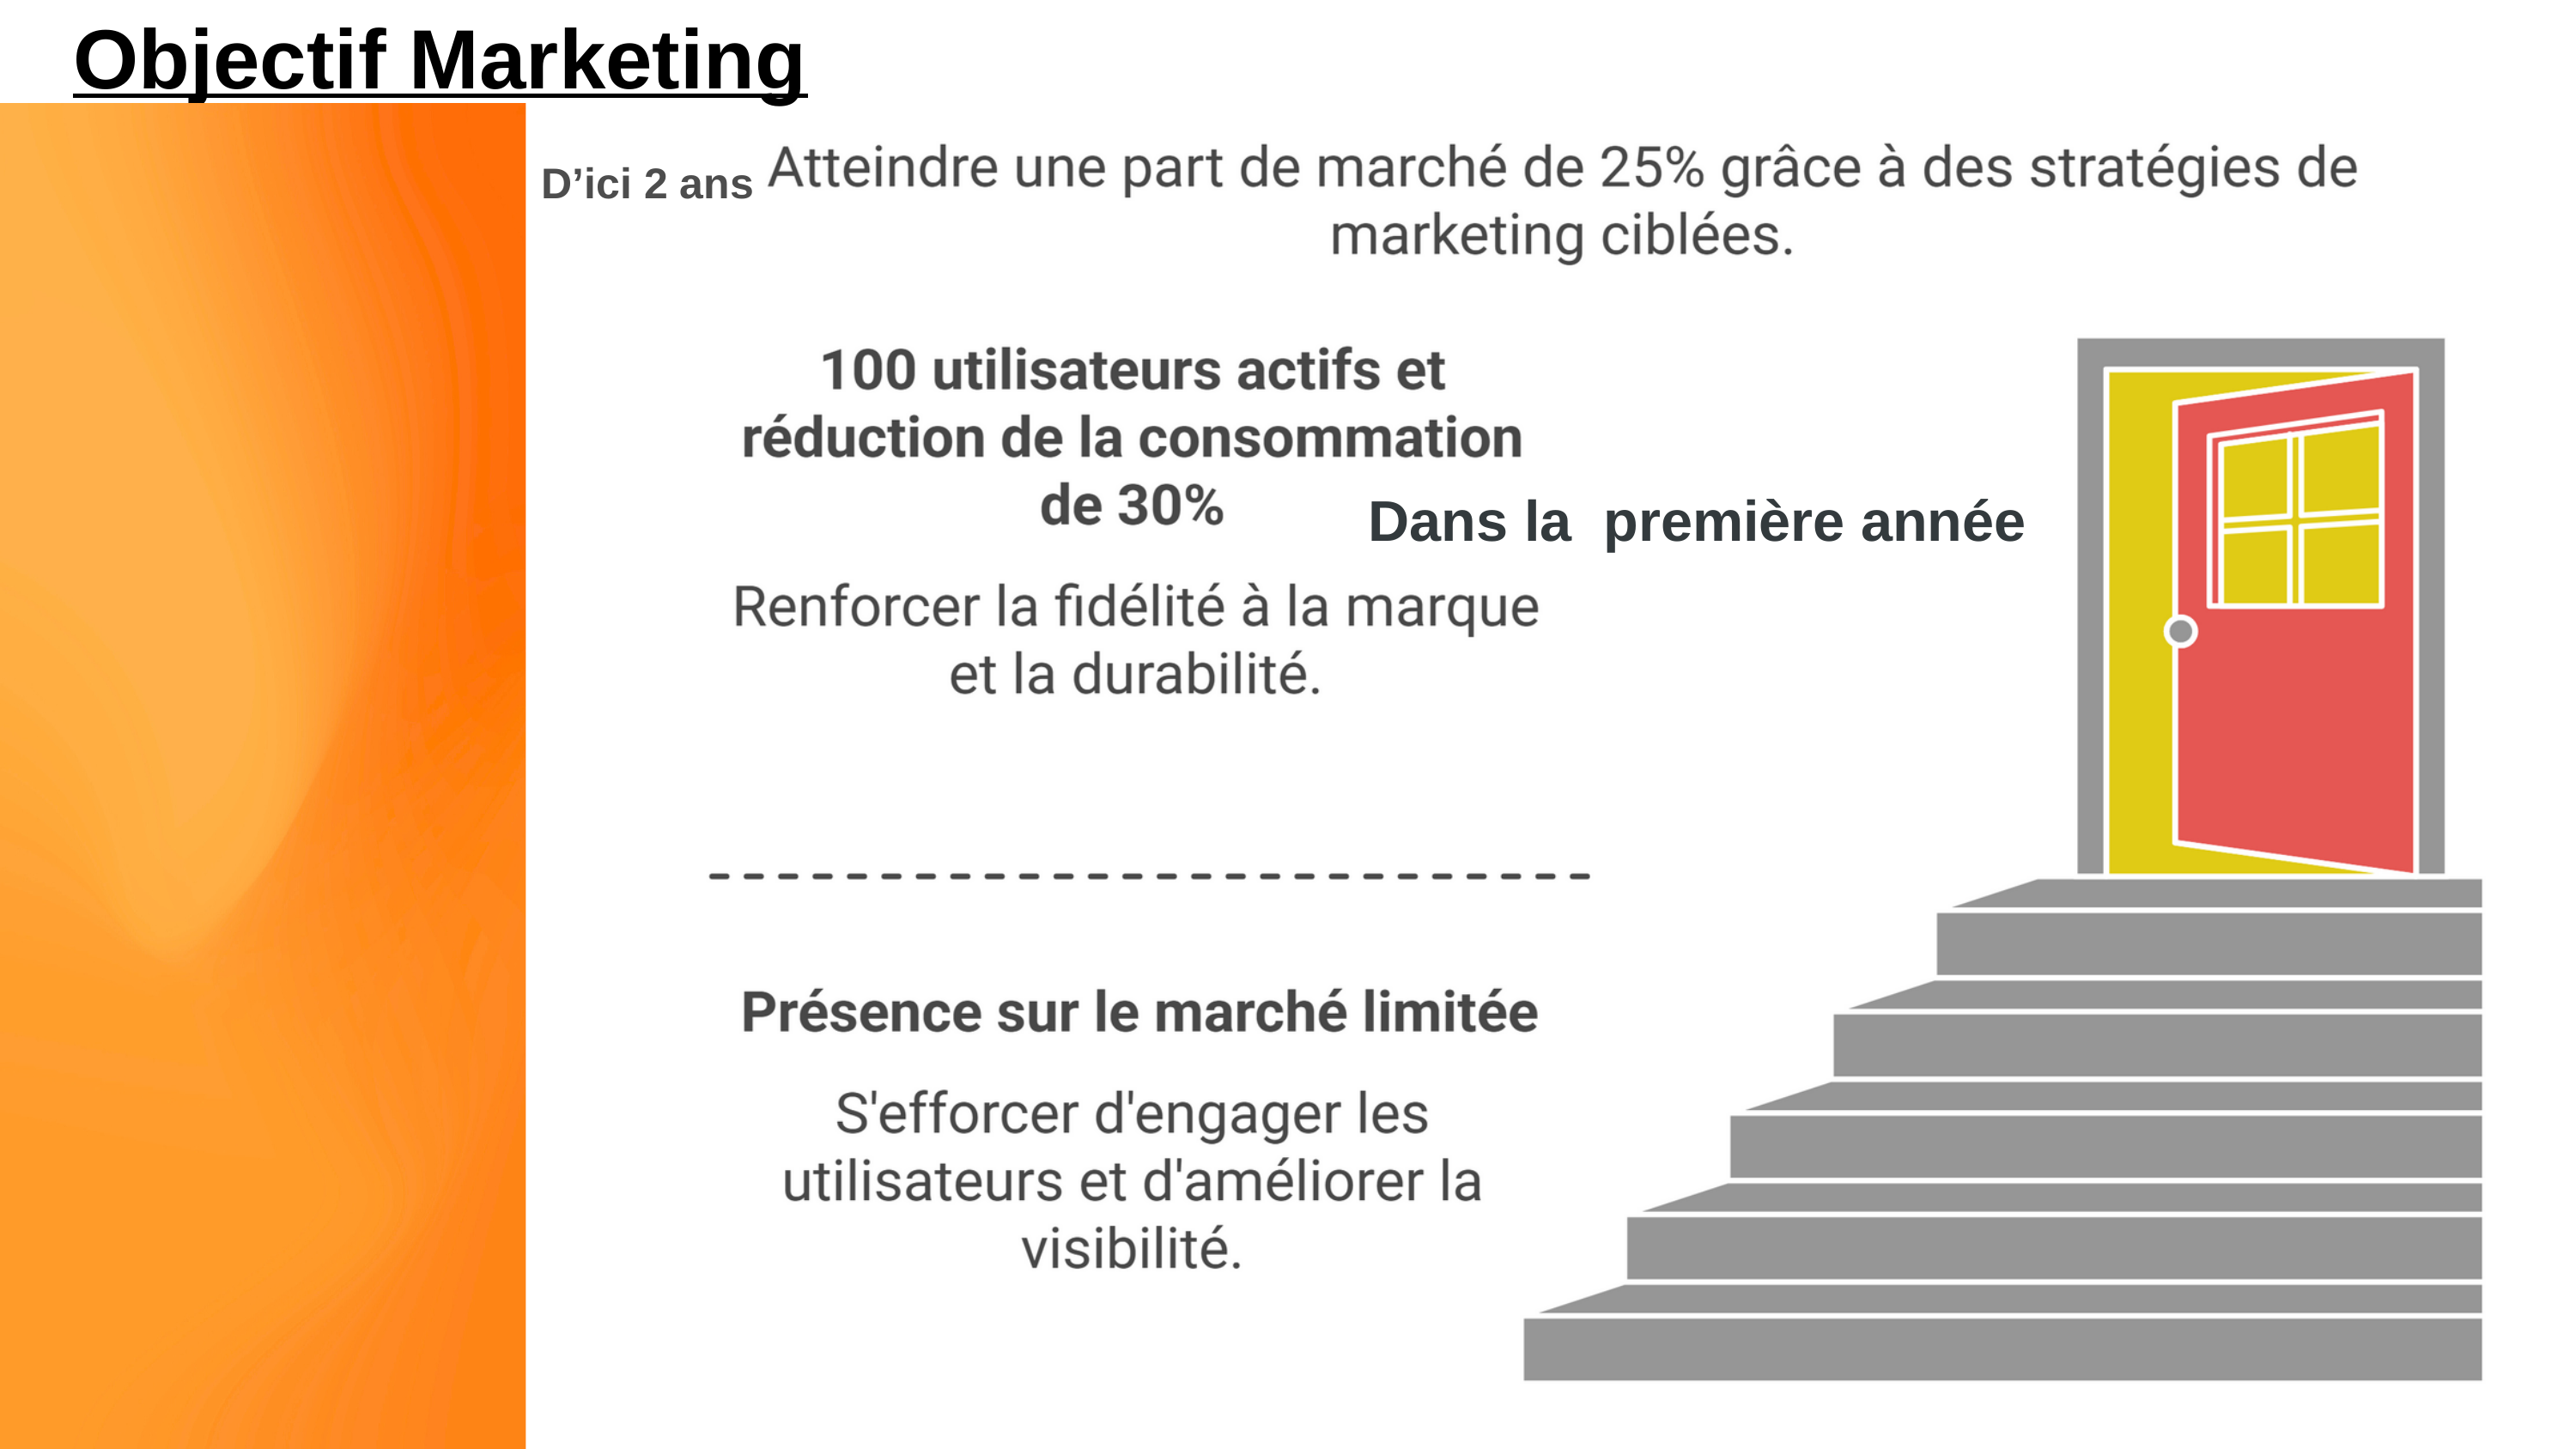

Objectif Marketing

D’ici 2 ans

Dans la  première année